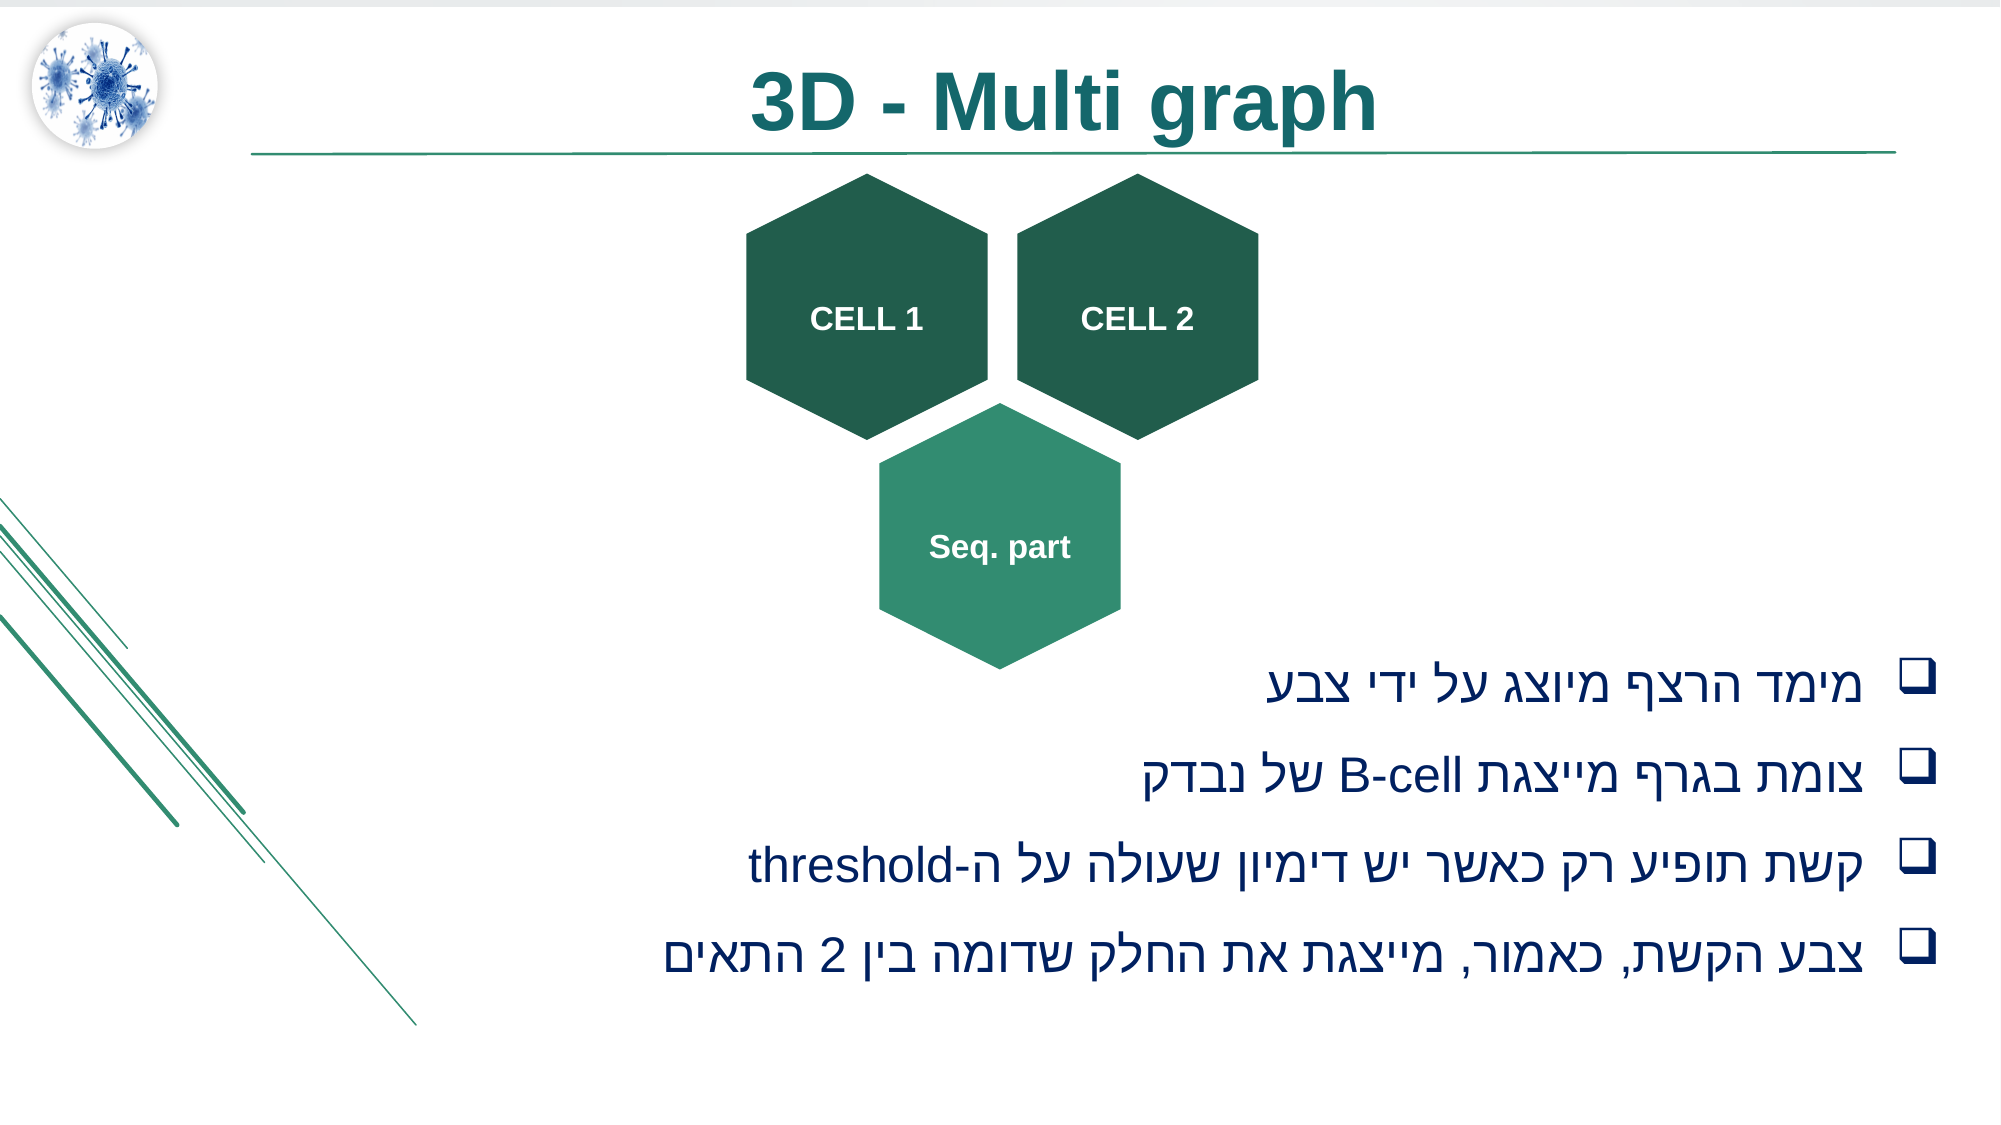

# 3D - Multi graph

CELL 1
CELL 2

Seq. part
מימד הרצף מיוצג על ידי צבע
צומת בגרף מייצגת B-cell של נבדק
קשת תופיע רק כאשר יש דימיון שעולה על ה-threshold
צבע הקשת, כאמור, מייצגת את החלק שדומה בין 2 התאים